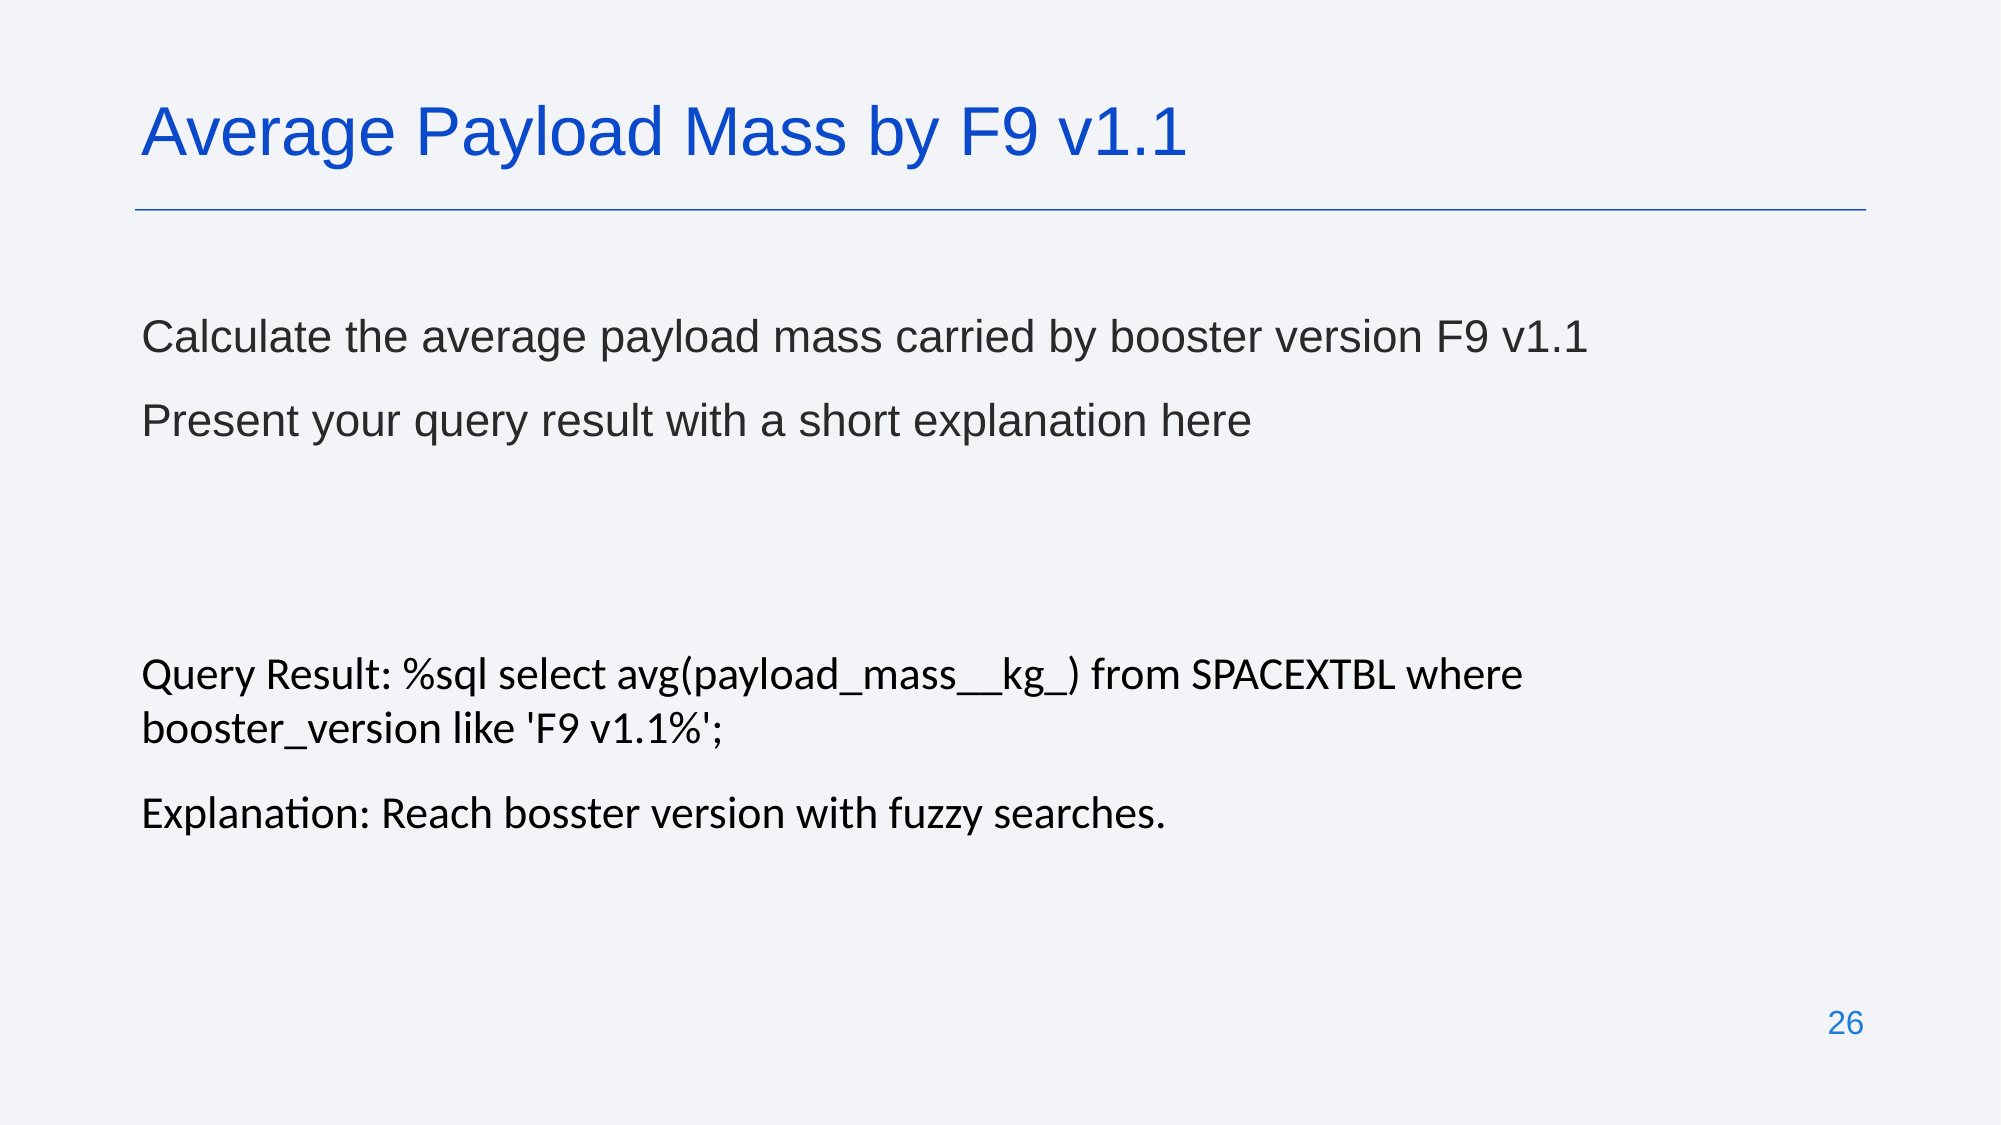

Average Payload Mass by F9 v1.1
Calculate the average payload mass carried by booster version F9 v1.1
Present your query result with a short explanation here

Query Result: %sql select avg(payload_mass__kg_) from SPACEXTBL where booster_version like 'F9 v1.1%';
Explanation: Reach bosster version with fuzzy searches.
26